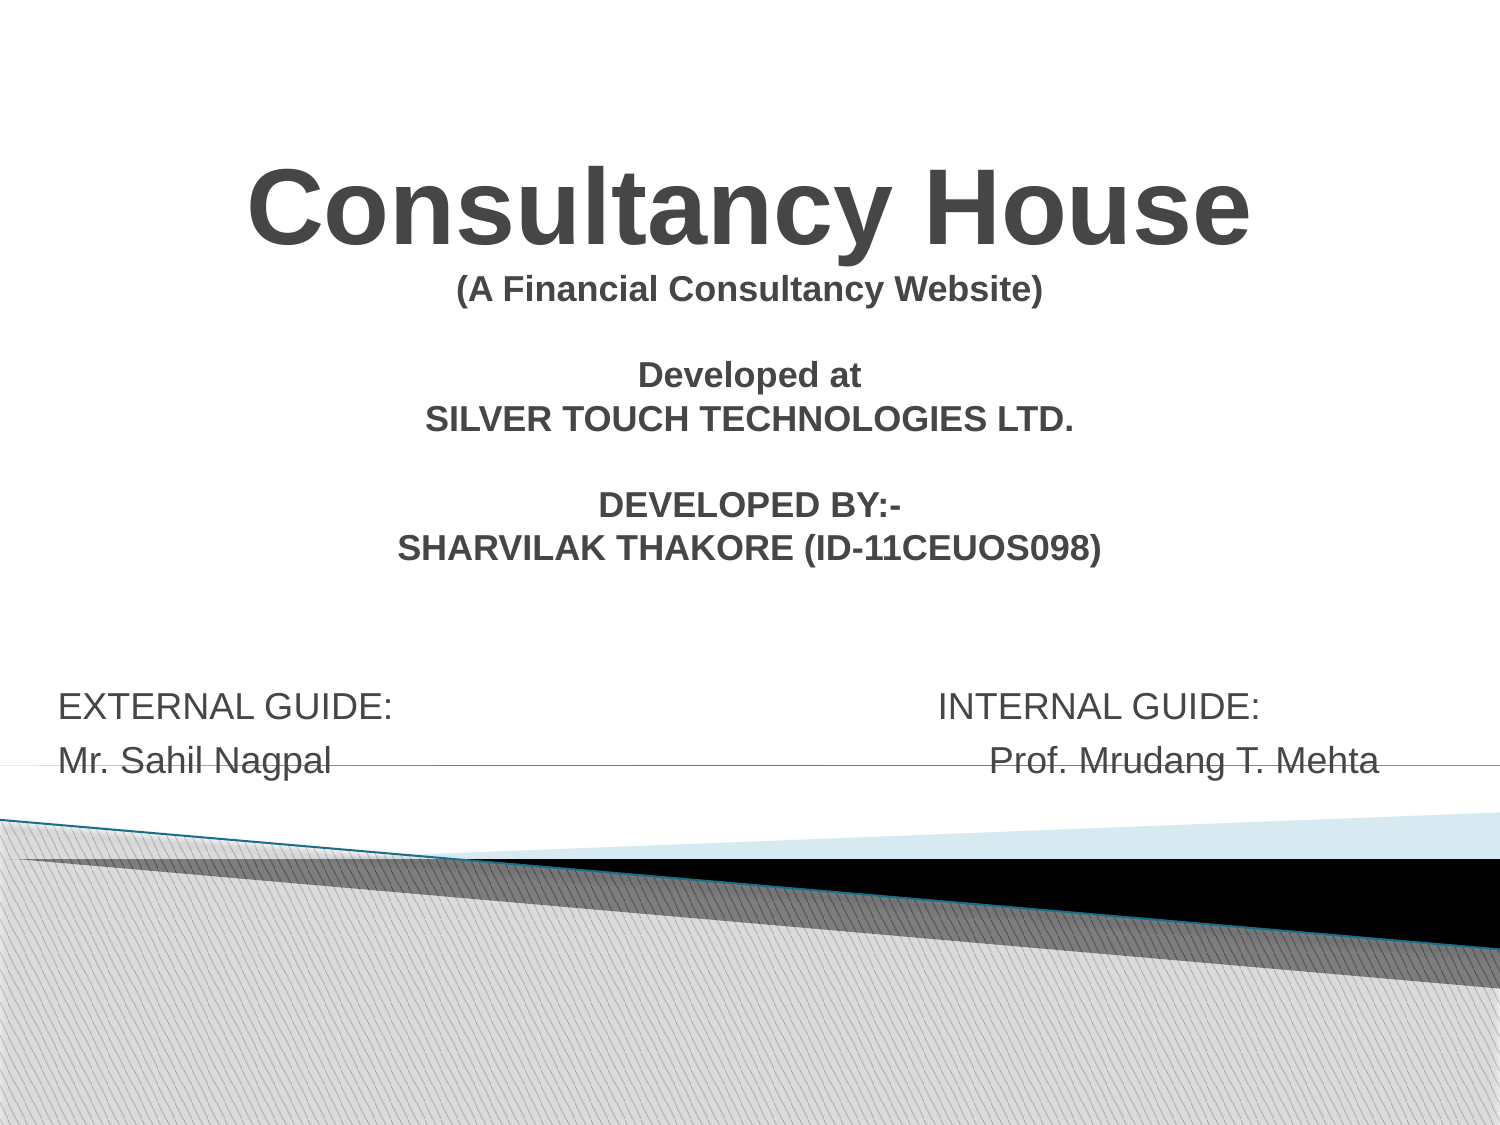

# Consultancy House (A Financial Consultancy Website) Developed at SILVER TOUCH TECHNOLOGIES LTD. DEVELOPED BY:- SHARVILAK THAKORE (ID-11CEUOS098)
EXTERNAL GUIDE:                                                    INTERNAL GUIDE:
Mr. Sahil Nagpal                                              	   Prof. Mrudang T. Mehta